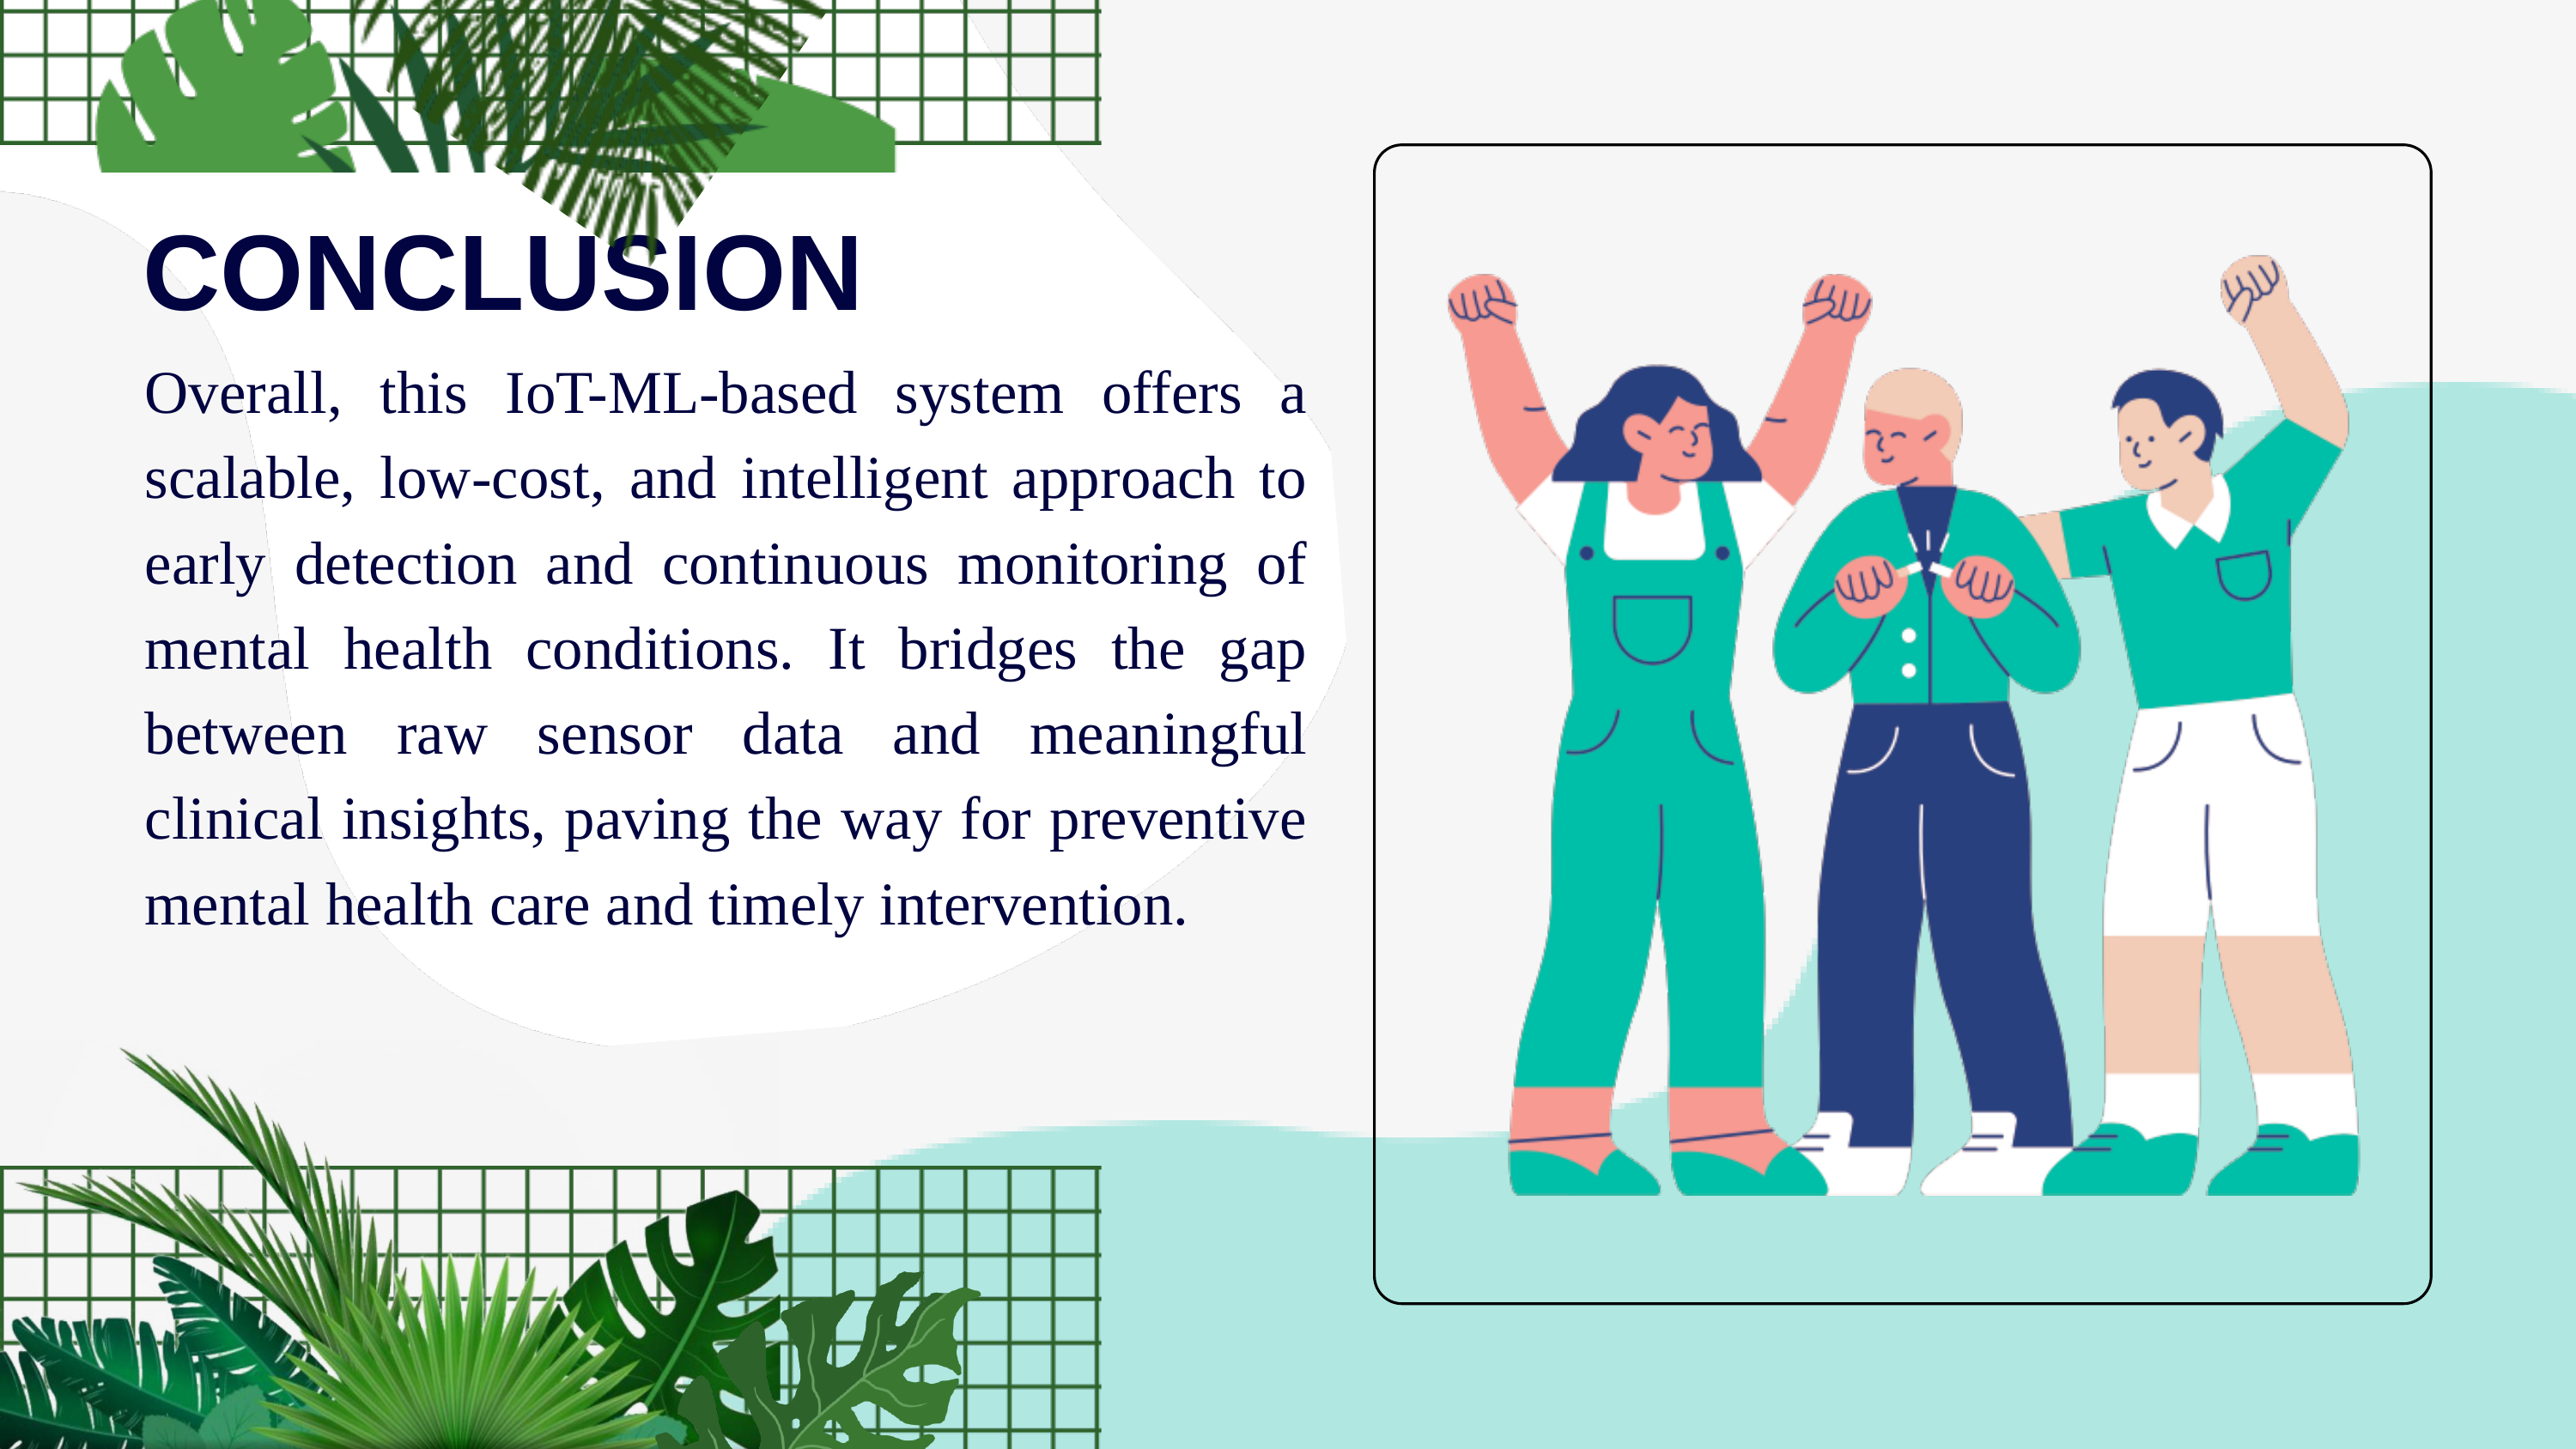

CONCLUSION

Overall, this IoT-ML-based system offers a scalable, low-cost, and intelligent approach to early detection and continuous monitoring of mental health conditions. It bridges the gap between raw sensor data and meaningful clinical insights, paving the way for preventive mental health care and timely intervention.